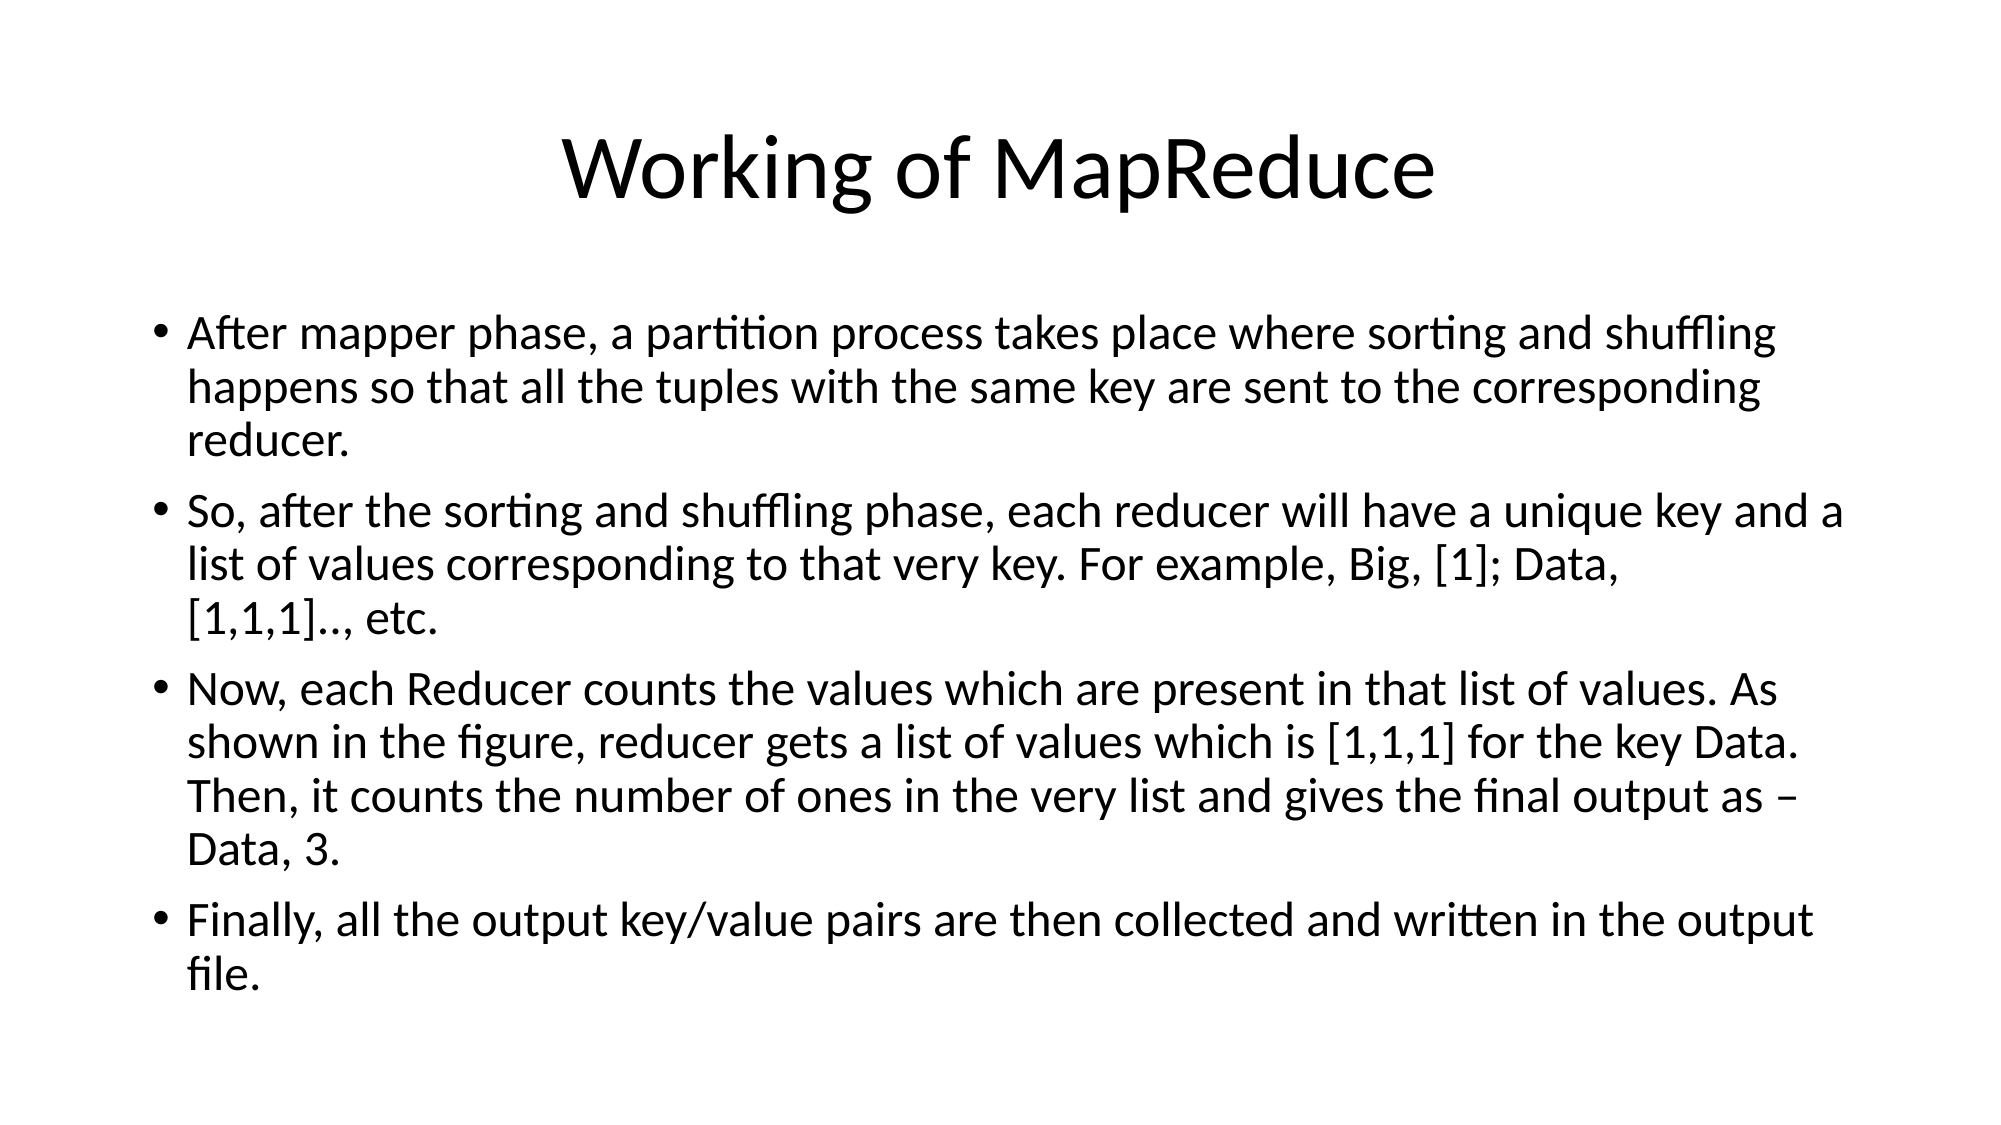

# Working of MapReduce
After mapper phase, a partition process takes place where sorting and shuffling happens so that all the tuples with the same key are sent to the corresponding reducer.
So, after the sorting and shuffling phase, each reducer will have a unique key and a list of values corresponding to that very key. For example, Big, [1]; Data, [1,1,1].., etc.
Now, each Reducer counts the values which are present in that list of values. As shown in the figure, reducer gets a list of values which is [1,1,1] for the key Data. Then, it counts the number of ones in the very list and gives the final output as – Data, 3.
Finally, all the output key/value pairs are then collected and written in the output file.